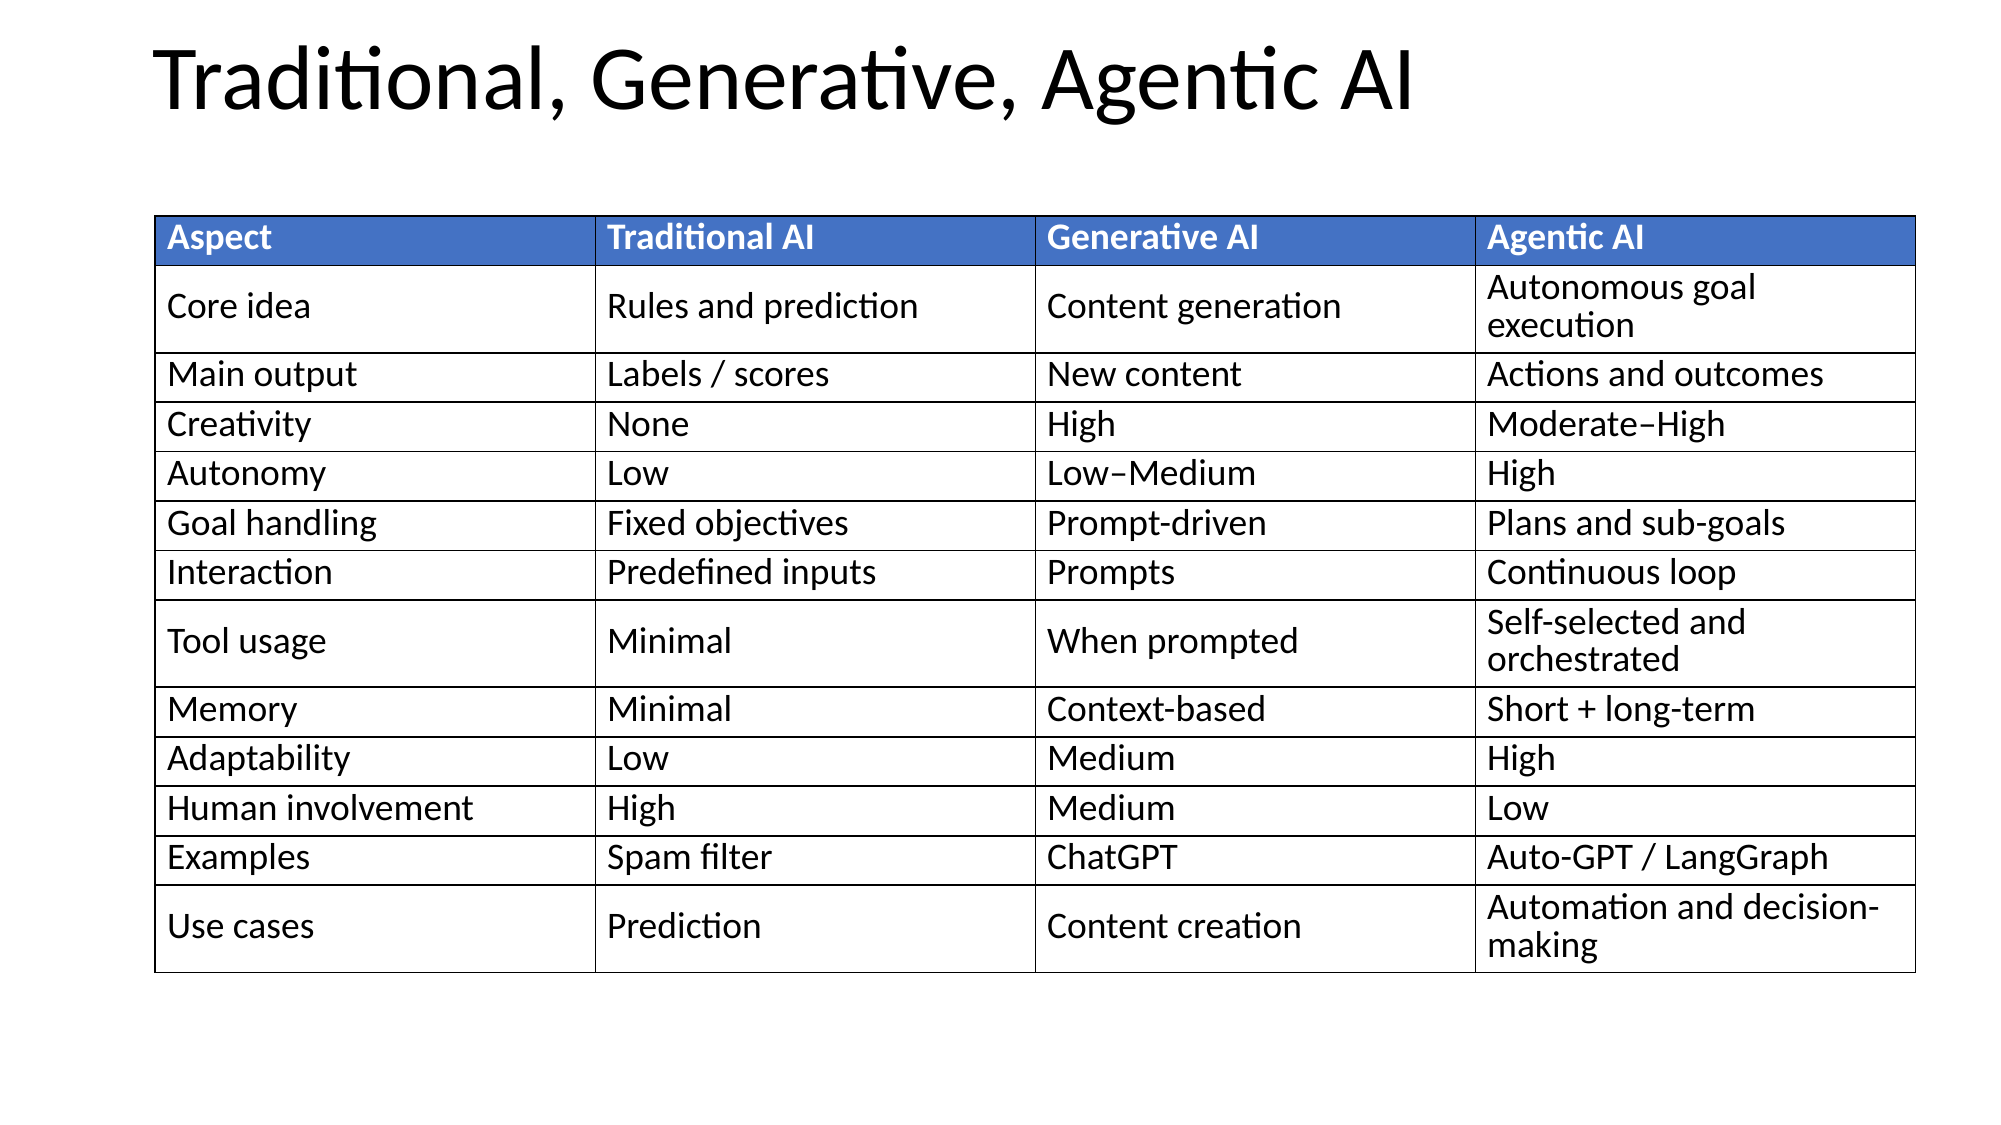

# Traditional, Generative, Agentic AI
| Aspect | Traditional AI | Generative AI | Agentic AI |
| --- | --- | --- | --- |
| Core idea | Rules and prediction | Content generation | Autonomous goal execution |
| Main output | Labels / scores | New content | Actions and outcomes |
| Creativity | None | High | Moderate–High |
| Autonomy | Low | Low–Medium | High |
| Goal handling | Fixed objectives | Prompt-driven | Plans and sub-goals |
| Interaction | Predefined inputs | Prompts | Continuous loop |
| Tool usage | Minimal | When prompted | Self-selected and orchestrated |
| Memory | Minimal | Context-based | Short + long-term |
| Adaptability | Low | Medium | High |
| Human involvement | High | Medium | Low |
| Examples | Spam filter | ChatGPT | Auto-GPT / LangGraph |
| Use cases | Prediction | Content creation | Automation and decision-making |